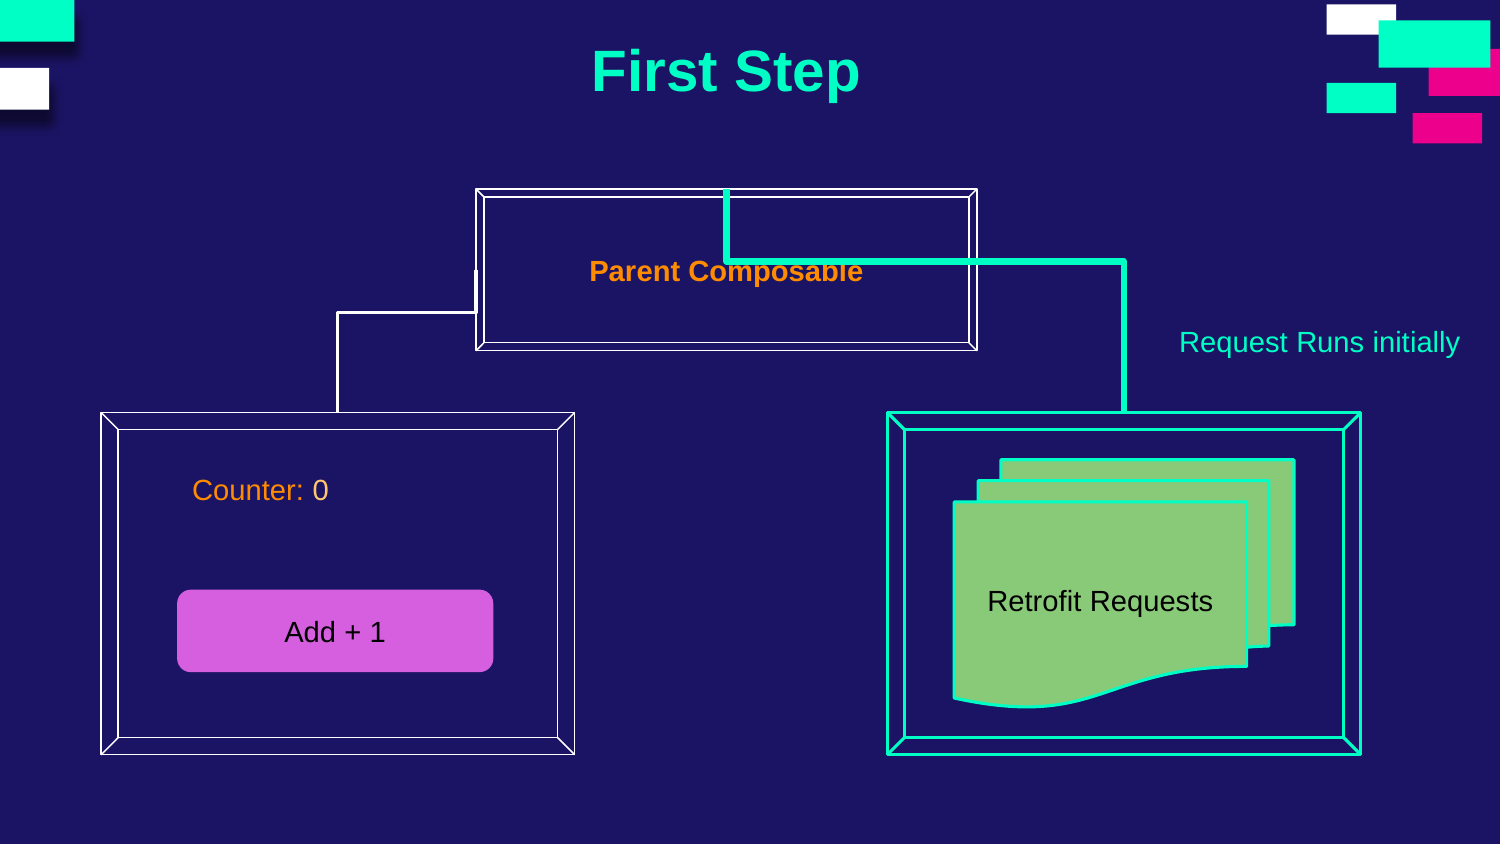

First Step

Parent Composable
Request Runs initially

Counter: 0
Add + 1

Retrofit Requests